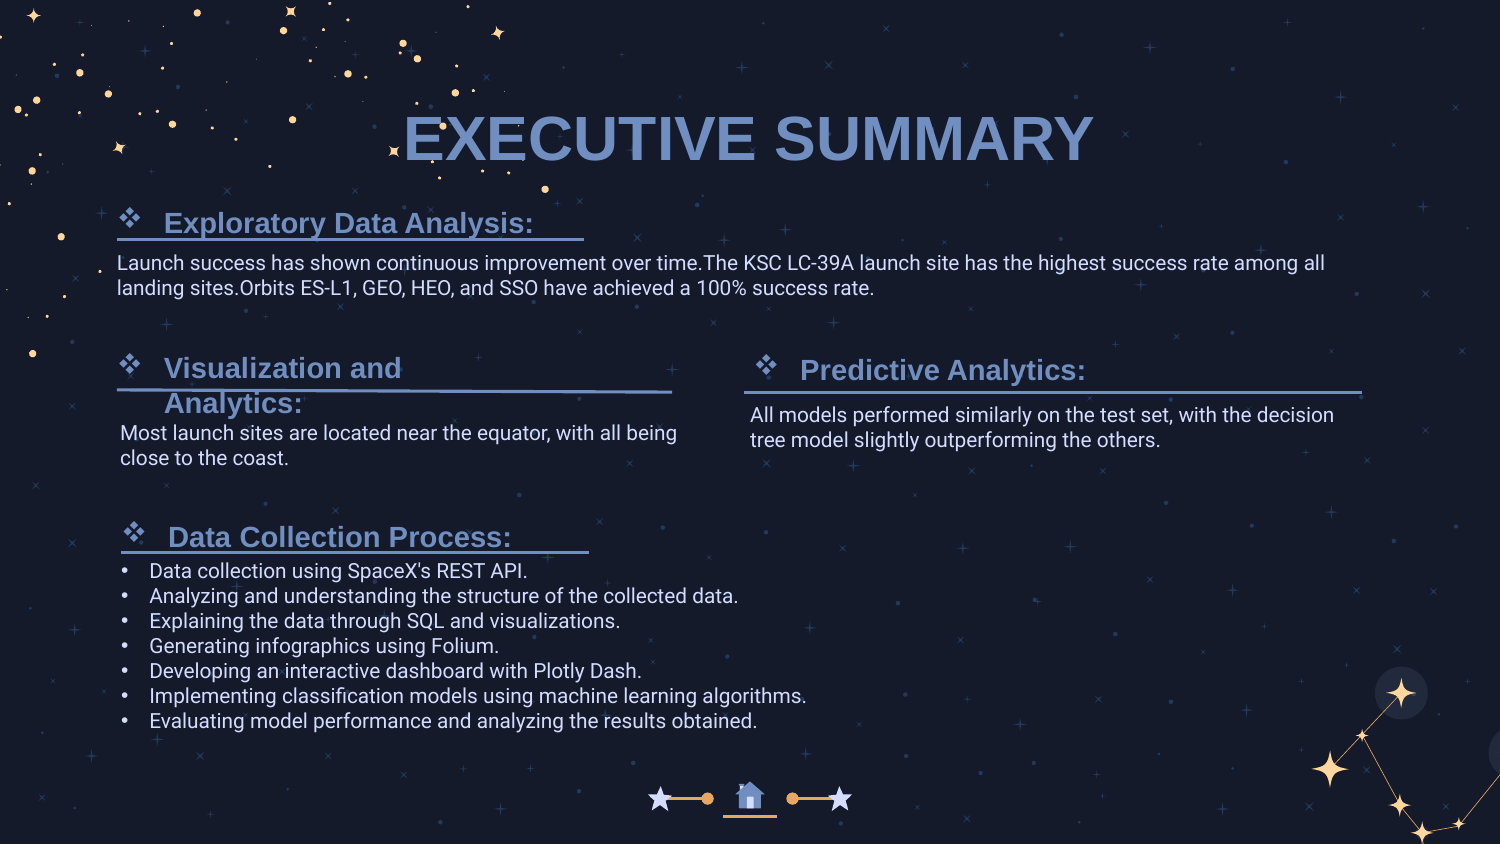

EXECUTIVE SUMMARY
Exploratory Data Analysis:
Launch success has shown continuous improvement over time.The KSC LC-39A launch site has the highest success rate among all landing sites.Orbits ES-L1, GEO, HEO, and SSO have achieved a 100% success rate.
Visualization and Analytics:
Predictive Analytics:
All models performed similarly on the test set, with the decision tree model slightly outperforming the others.
Most launch sites are located near the equator, with all being close to the coast.
Data Collection Process:
Data collection using SpaceX's REST API.
Analyzing and understanding the structure of the collected data.
Explaining the data through SQL and visualizations.
Generating infographics using Folium.
Developing an interactive dashboard with Plotly Dash.
Implementing classification models using machine learning algorithms.
Evaluating model performance and analyzing the results obtained.